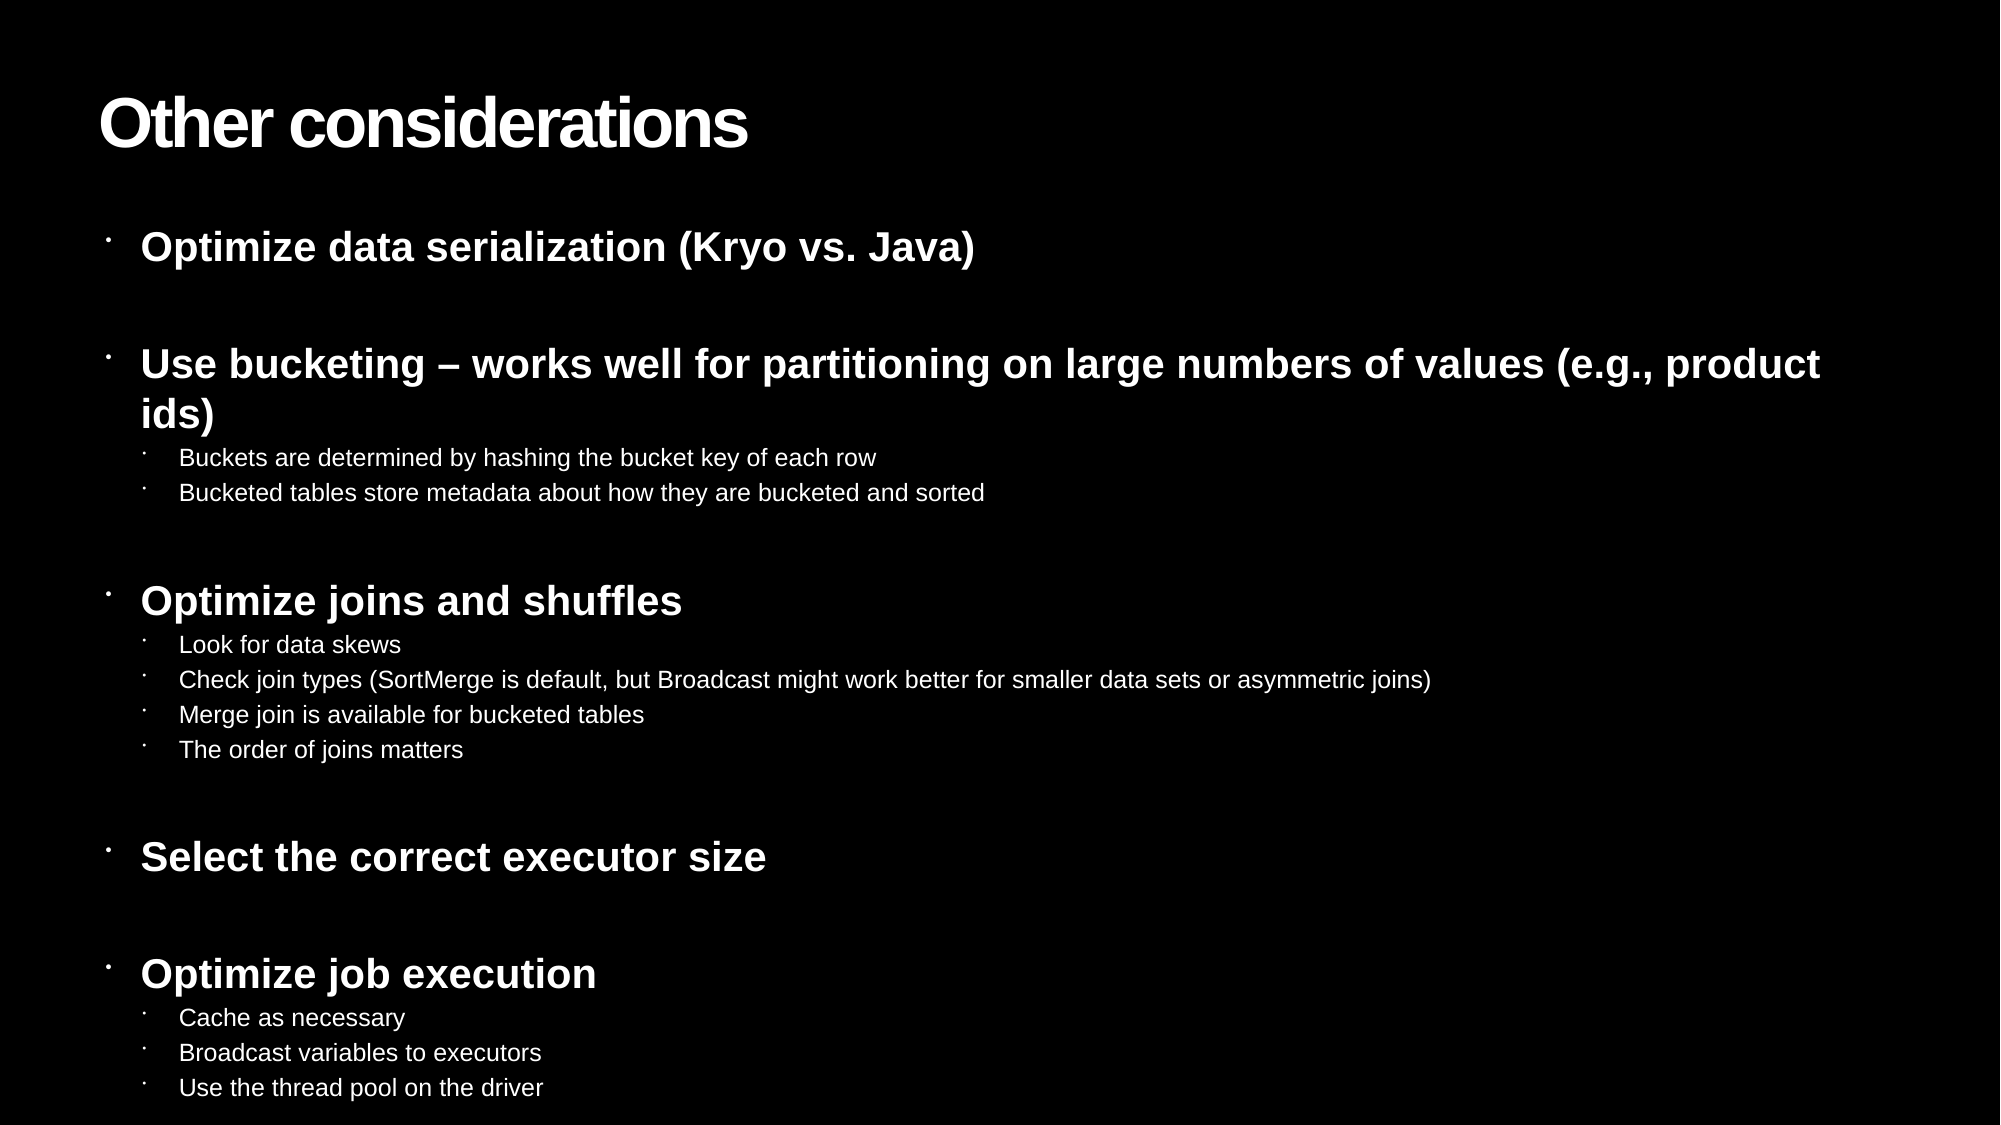

# Other considerations
Optimize data serialization (Kryo vs. Java)

Use bucketing – works well for partitioning on large numbers of values (e.g., product ids)
Buckets are determined by hashing the bucket key of each row
Bucketed tables store metadata about how they are bucketed and sorted

Optimize joins and shuffles
Look for data skews
Check join types (SortMerge is default, but Broadcast might work better for smaller data sets or asymmetric joins)
Merge join is available for bucketed tables
The order of joins matters

Select the correct executor size

Optimize job execution
Cache as necessary
Broadcast variables to executors
Use the thread pool on the driver